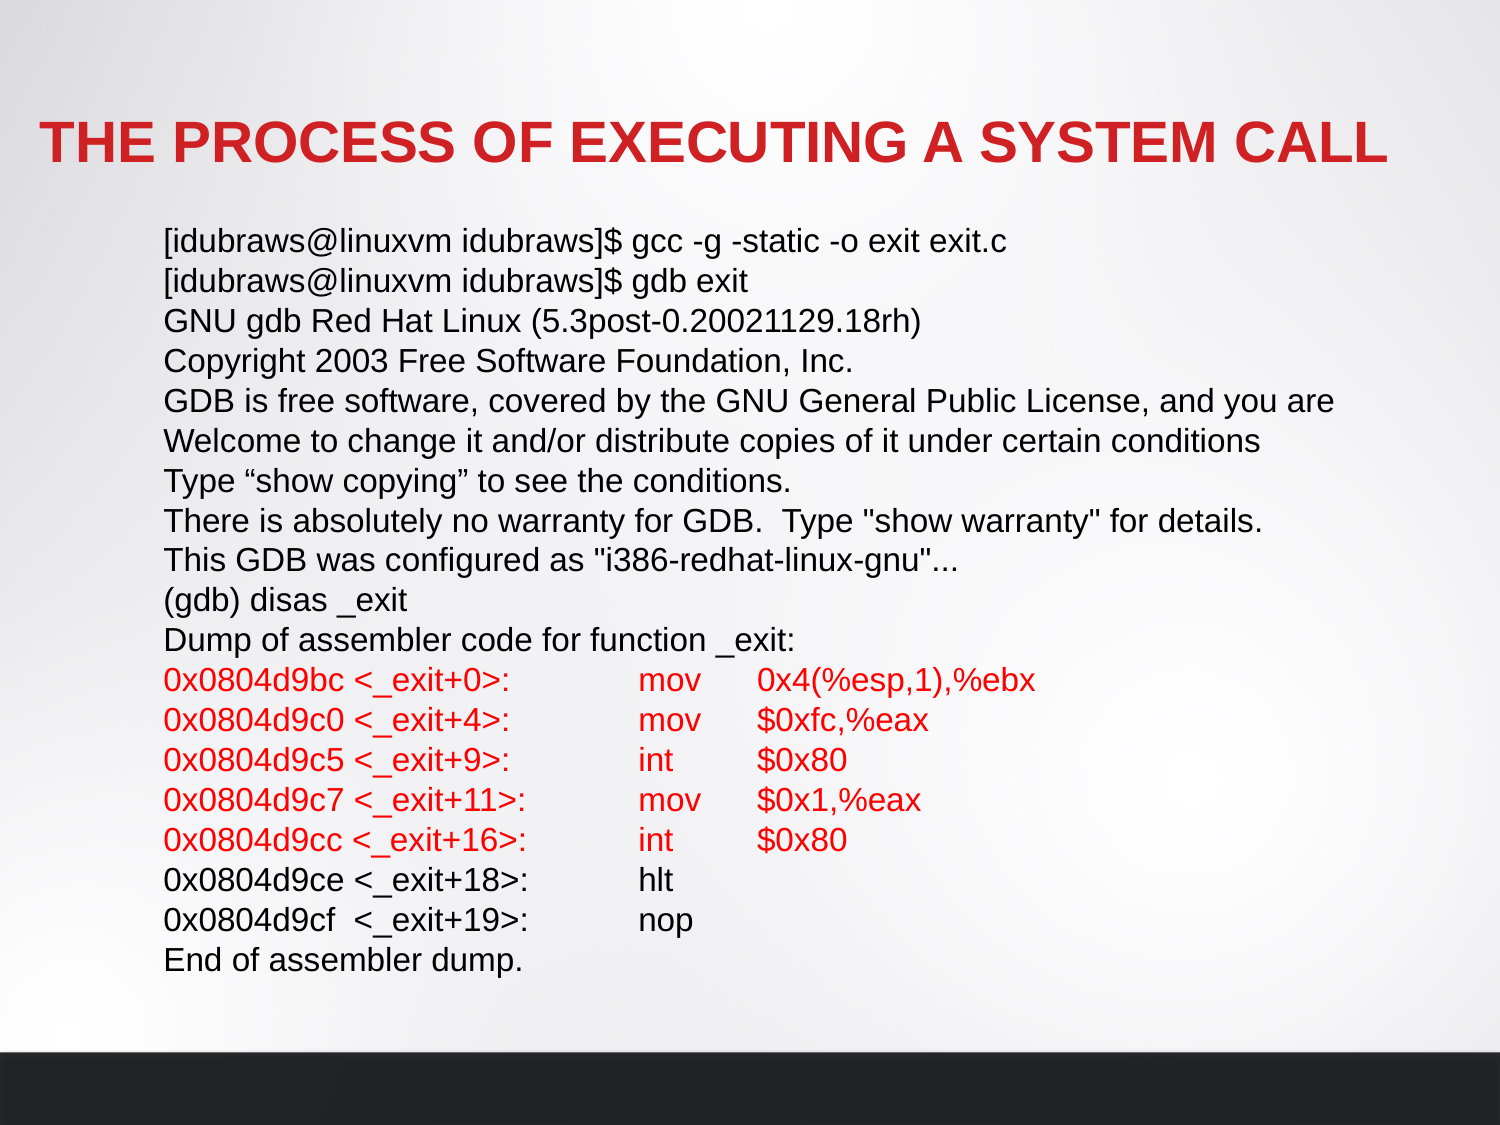

# The process of executing a system call
[idubraws@linuxvm idubraws]$ gcc -g -static -o exit exit.c
[idubraws@linuxvm idubraws]$ gdb exit
GNU gdb Red Hat Linux (5.3post-0.20021129.18rh)
Copyright 2003 Free Software Foundation, Inc.
GDB is free software, covered by the GNU General Public License, and you are
Welcome to change it and/or distribute copies of it under certain conditions
Type “show copying” to see the conditions.
There is absolutely no warranty for GDB.  Type "show warranty" for details.
This GDB was configured as "i386-redhat-linux-gnu"...
(gdb) disas _exit
Dump of assembler code for function _exit:
0x0804d9bc <_exit+0>:		mov    	0x4(%esp,1),%ebx
0x0804d9c0 <_exit+4>:		mov    	$0xfc,%eax
0x0804d9c5 <_exit+9>:		int    	$0x80
0x0804d9c7 <_exit+11>:	mov    	$0x1,%eax
0x0804d9cc <_exit+16>:	int    	$0x80
0x0804d9ce <_exit+18>:	hlt
0x0804d9cf  <_exit+19>:	nop
End of assembler dump.